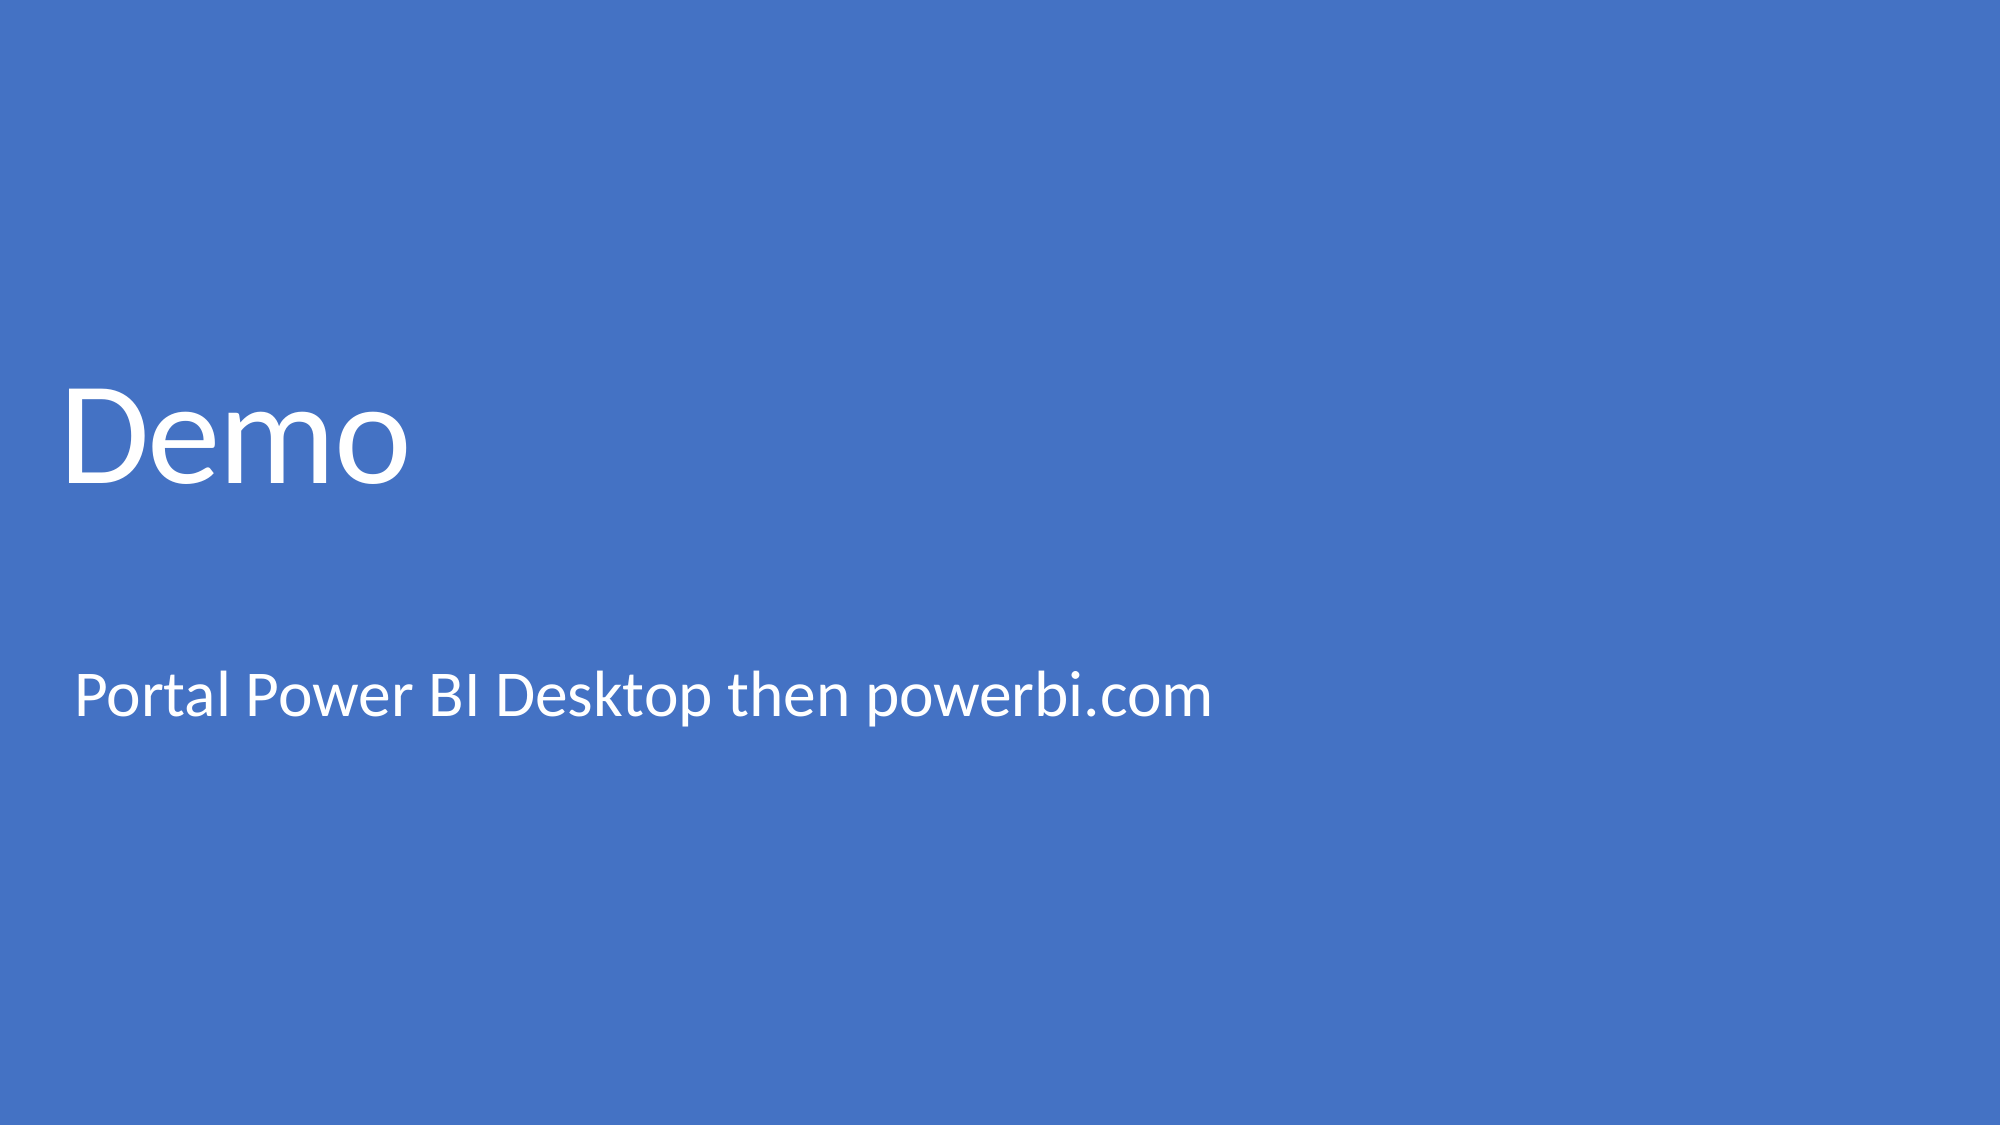

# Demo
Portal Power BI Desktop then powerbi.com